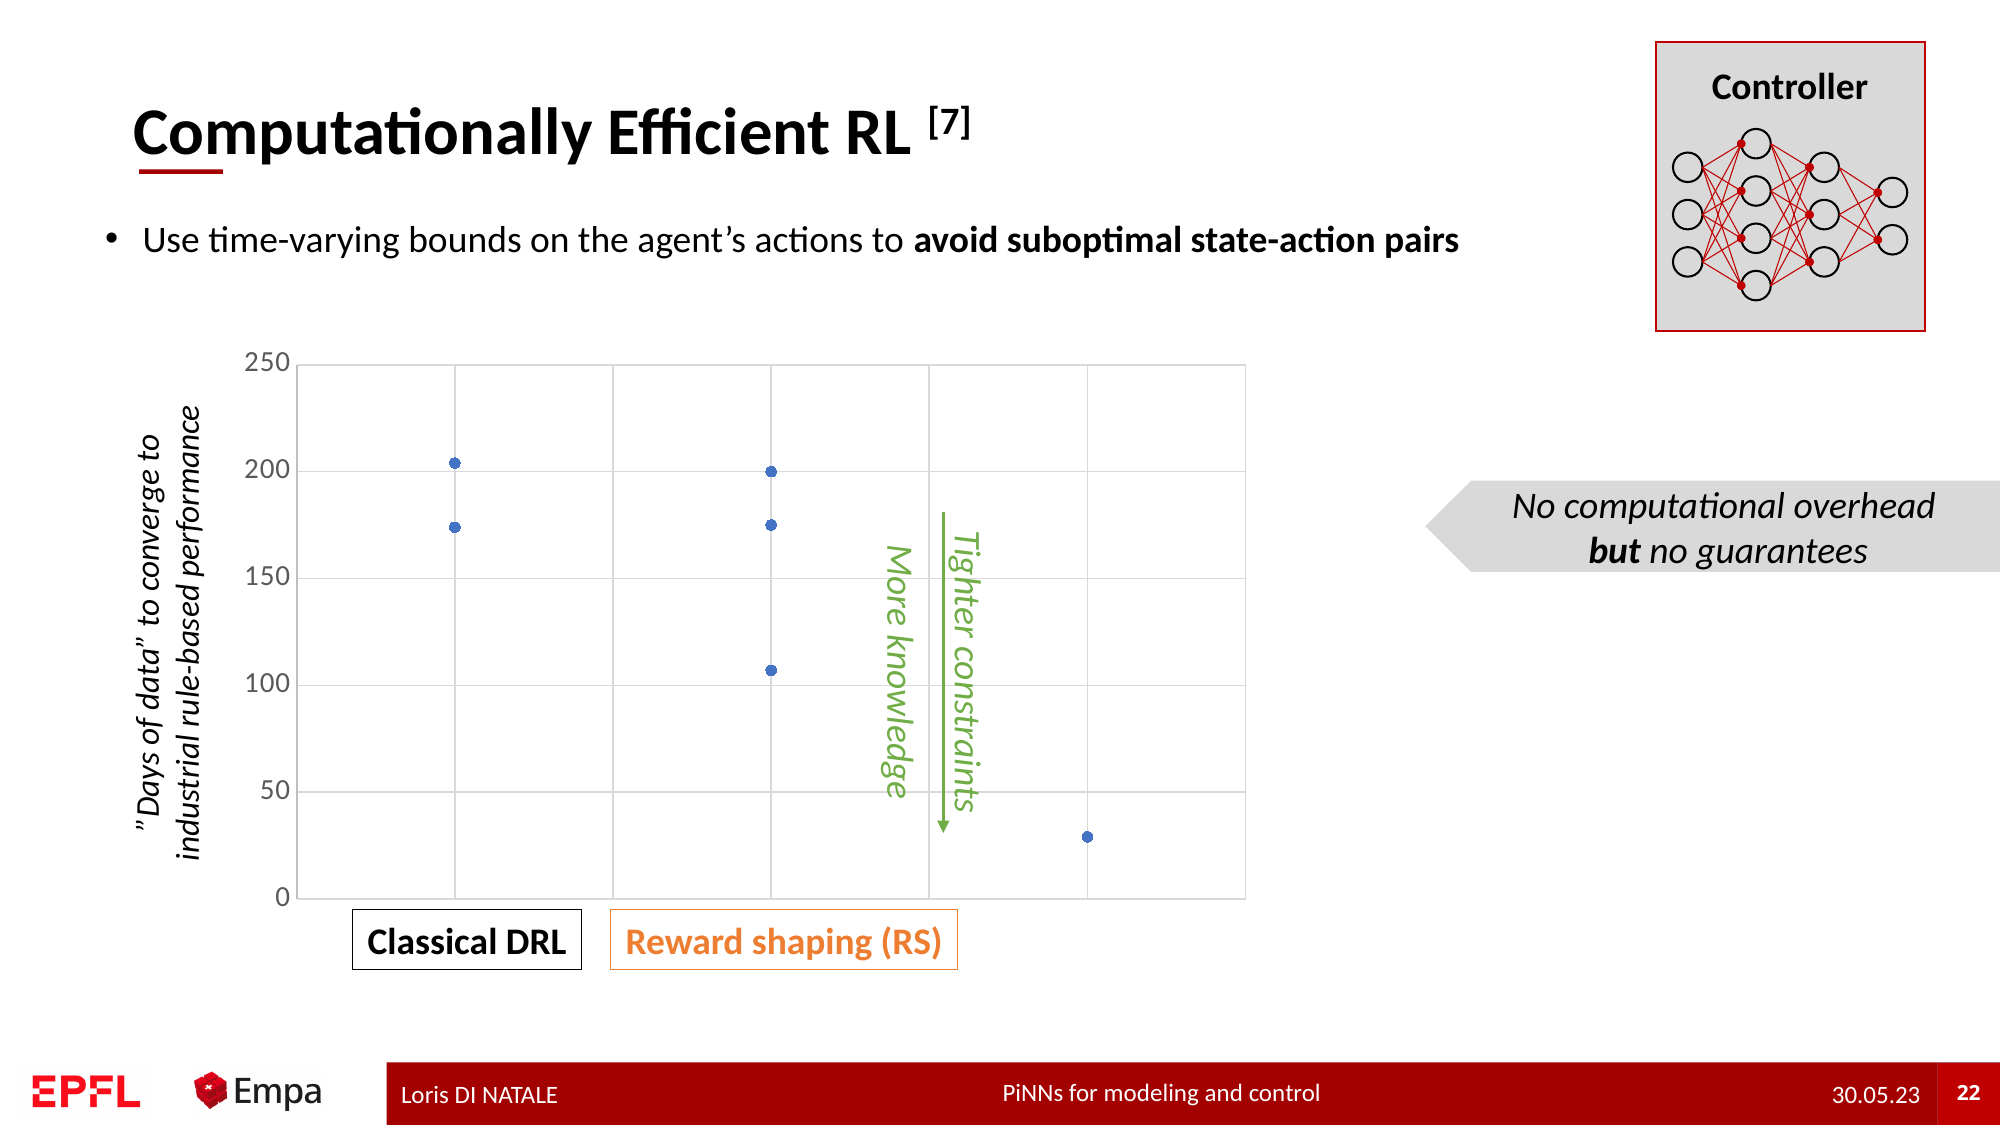

Controller

# Computationally Efficient RL [7]
Use time-varying bounds on the agent’s actions to avoid suboptimal state-action pairs

### Chart

| Category | Y-values |
|---|---|
No computational overhead
 but no guarantees
”Days of data” to converge to industrial rule-based performance
Tighter constraints
More knowledge
Classical DRL
Reward shaping (RS)